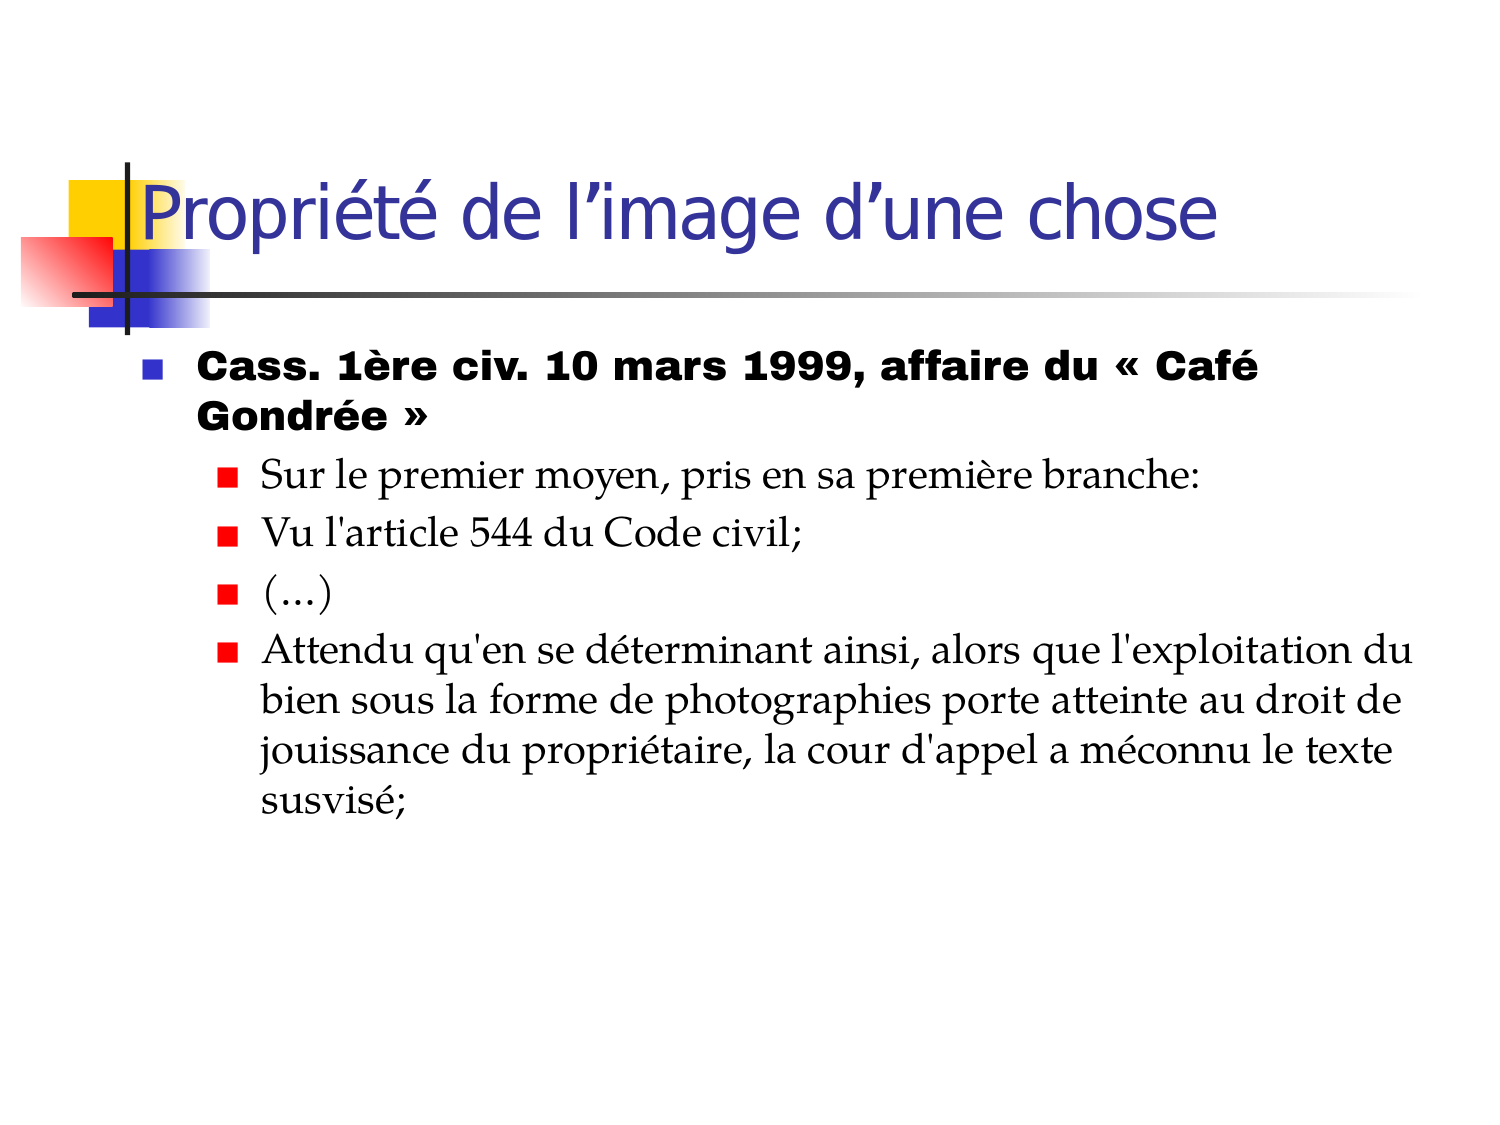

# Propriété de l’image d’une chose
Cass. 1ère civ. 10 mars 1999, affaire du « Café Gondrée »
Sur le premier moyen, pris en sa première branche:
Vu l'article 544 du Code civil;
(…)
Attendu qu'en se déterminant ainsi, alors que l'exploitation du bien sous la forme de photographies porte atteinte au droit de jouissance du propriétaire, la cour d'appel a méconnu le texte susvisé;